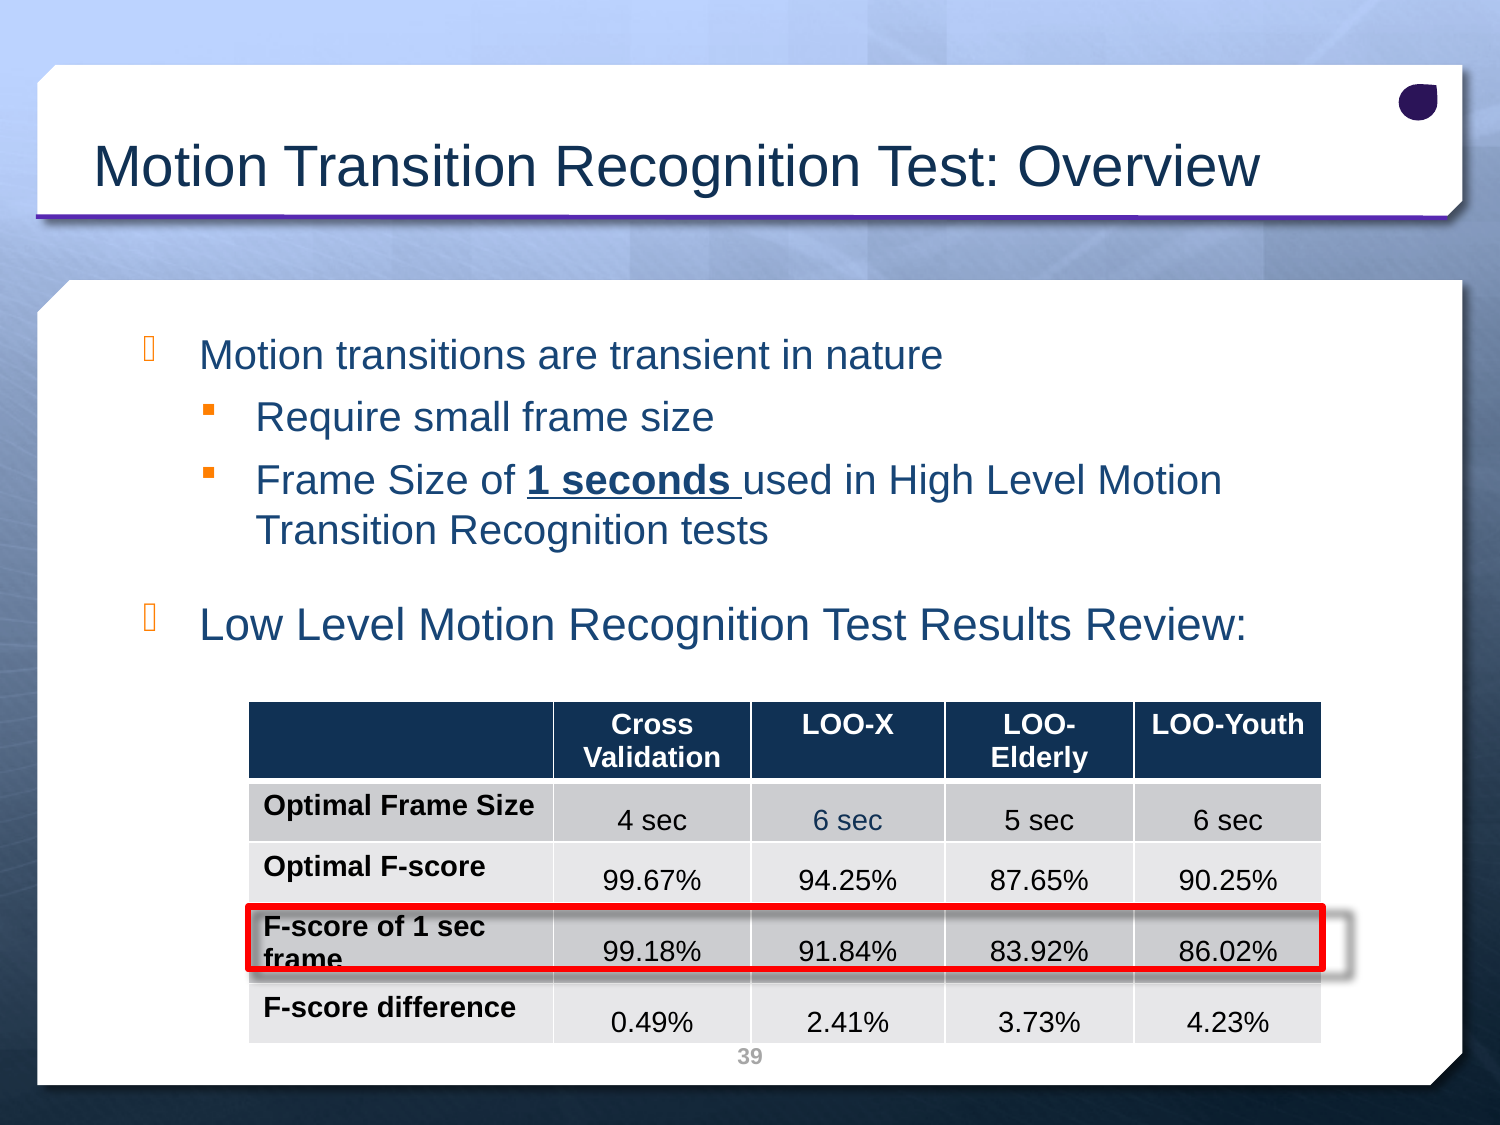

# Motion Transition Recognition Test: Overview
Motion transitions are transient in nature
Require small frame size
Frame Size of 1 seconds used in High Level Motion Transition Recognition tests
Low Level Motion Recognition Test Results Review:

|  | Cross Validation | LOO-X | LOO-Elderly | LOO-Youth |
| --- | --- | --- | --- | --- |
| Optimal Frame Size | 4 sec | 6 sec | 5 sec | 6 sec |
| Optimal F-score | 99.67% | 94.25% | 87.65% | 90.25% |
| F-score of 1 sec frame | 99.18% | 91.84% | 83.92% | 86.02% |
| F-score difference | 0.49% | 2.41% | 3.73% | 4.23% |

39